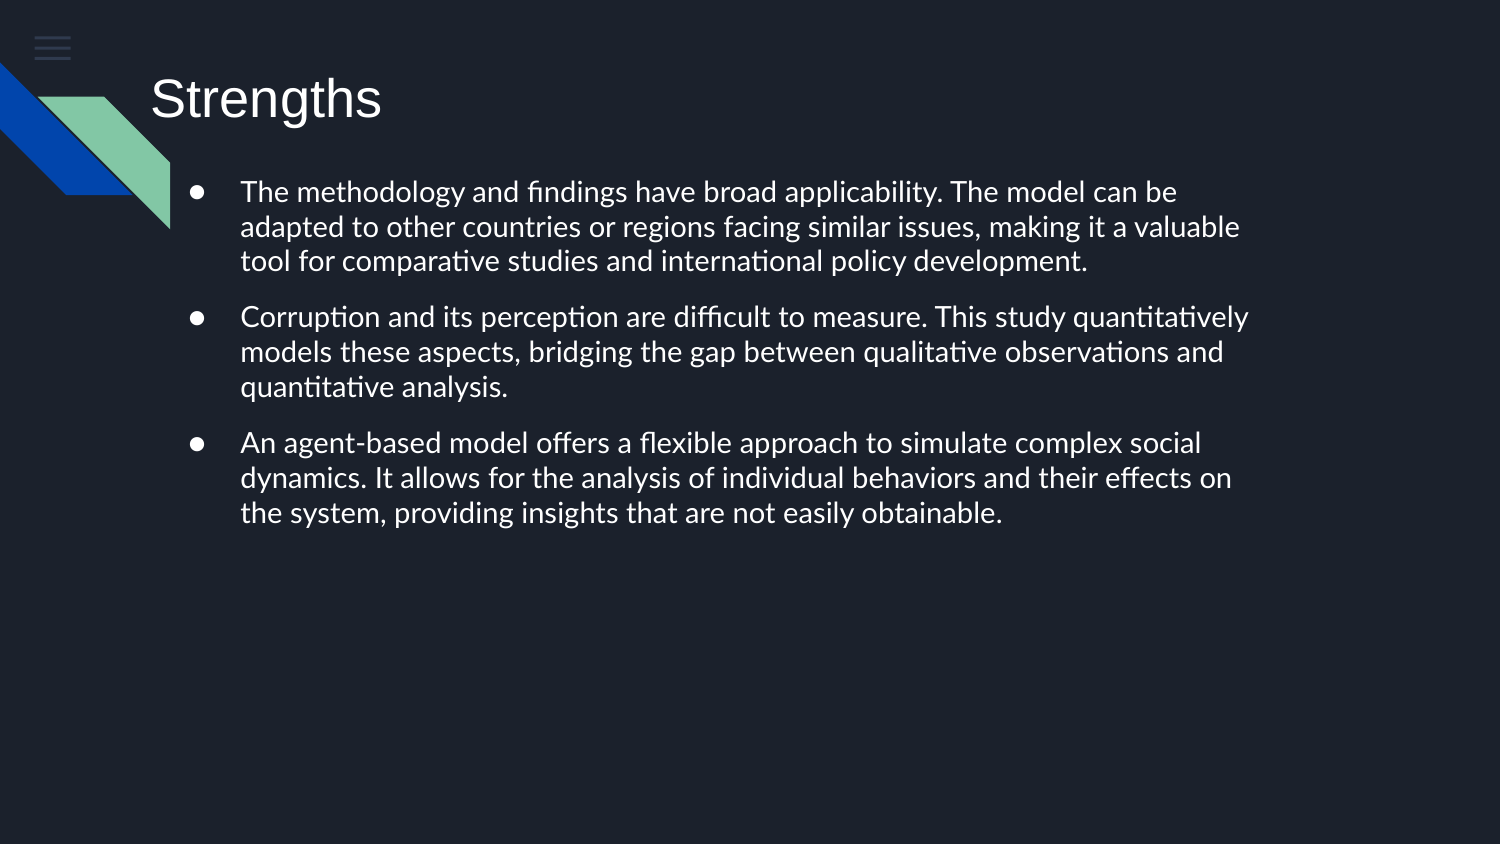

Strengths
The methodology and findings have broad applicability. The model can be adapted to other countries or regions facing similar issues, making it a valuable tool for comparative studies and international policy development.
Corruption and its perception are difficult to measure. This study quantitatively models these aspects, bridging the gap between qualitative observations and quantitative analysis.
An agent-based model offers a flexible approach to simulate complex social dynamics. It allows for the analysis of individual behaviors and their effects on the system, providing insights that are not easily obtainable.